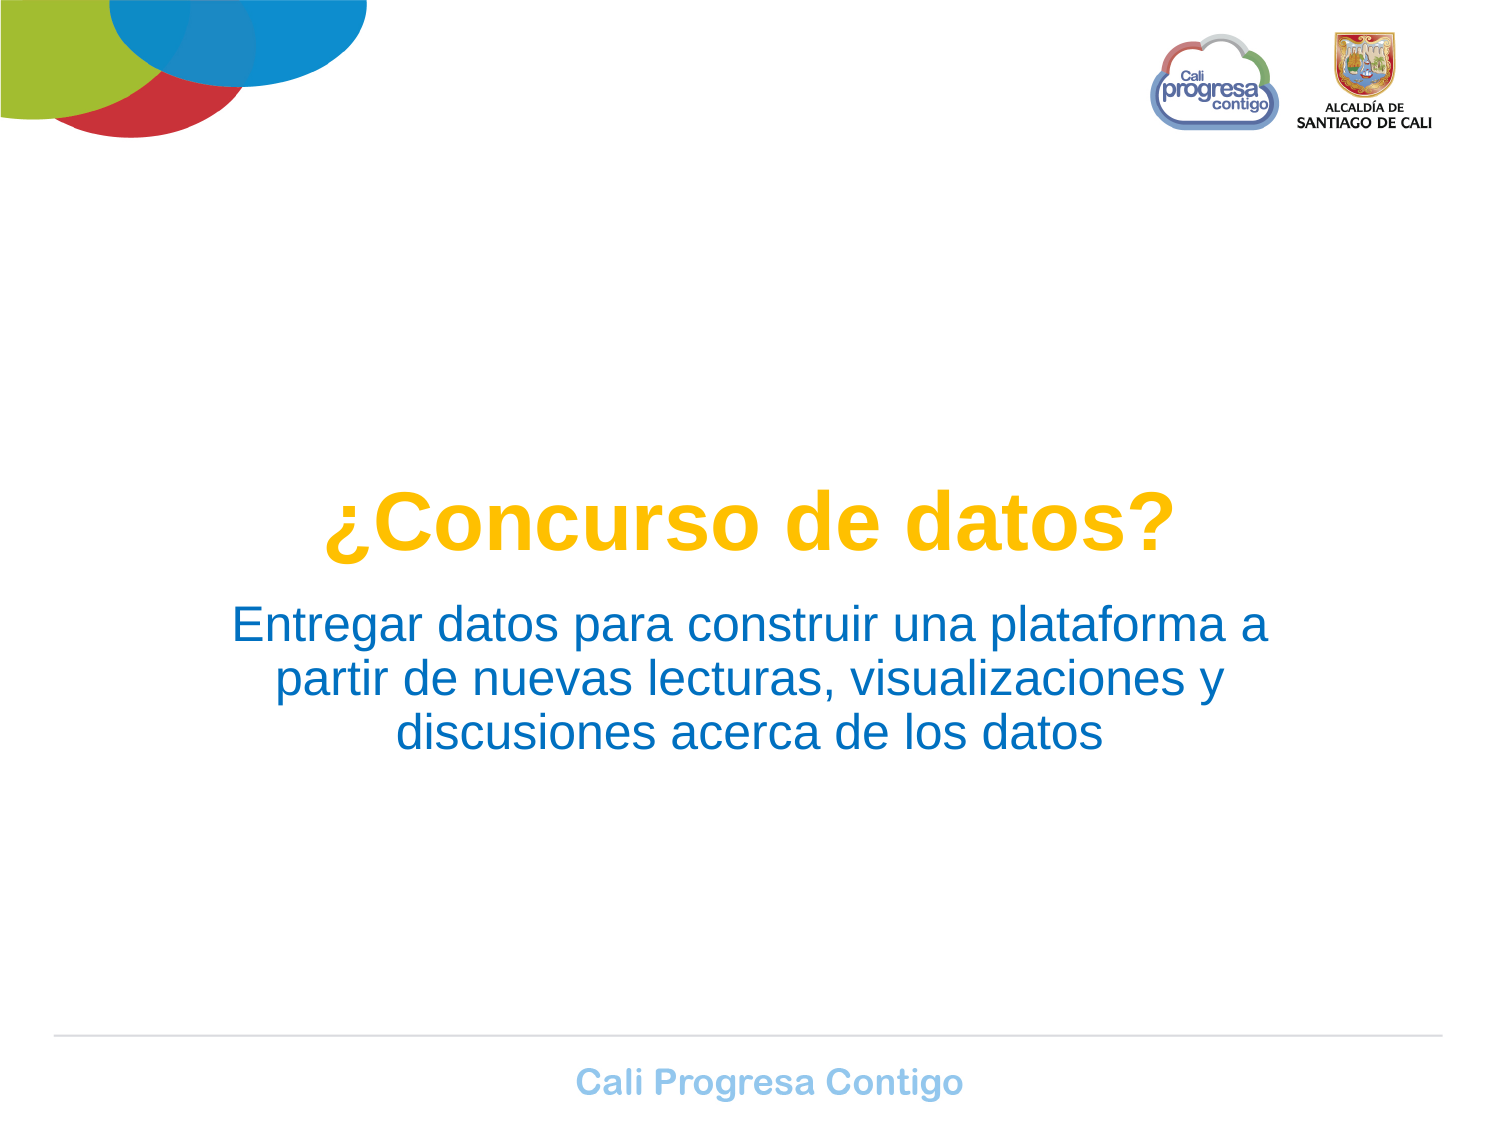

# ¿Concurso de datos?
Entregar datos para construir una plataforma a partir de nuevas lecturas, visualizaciones y discusiones acerca de los datos